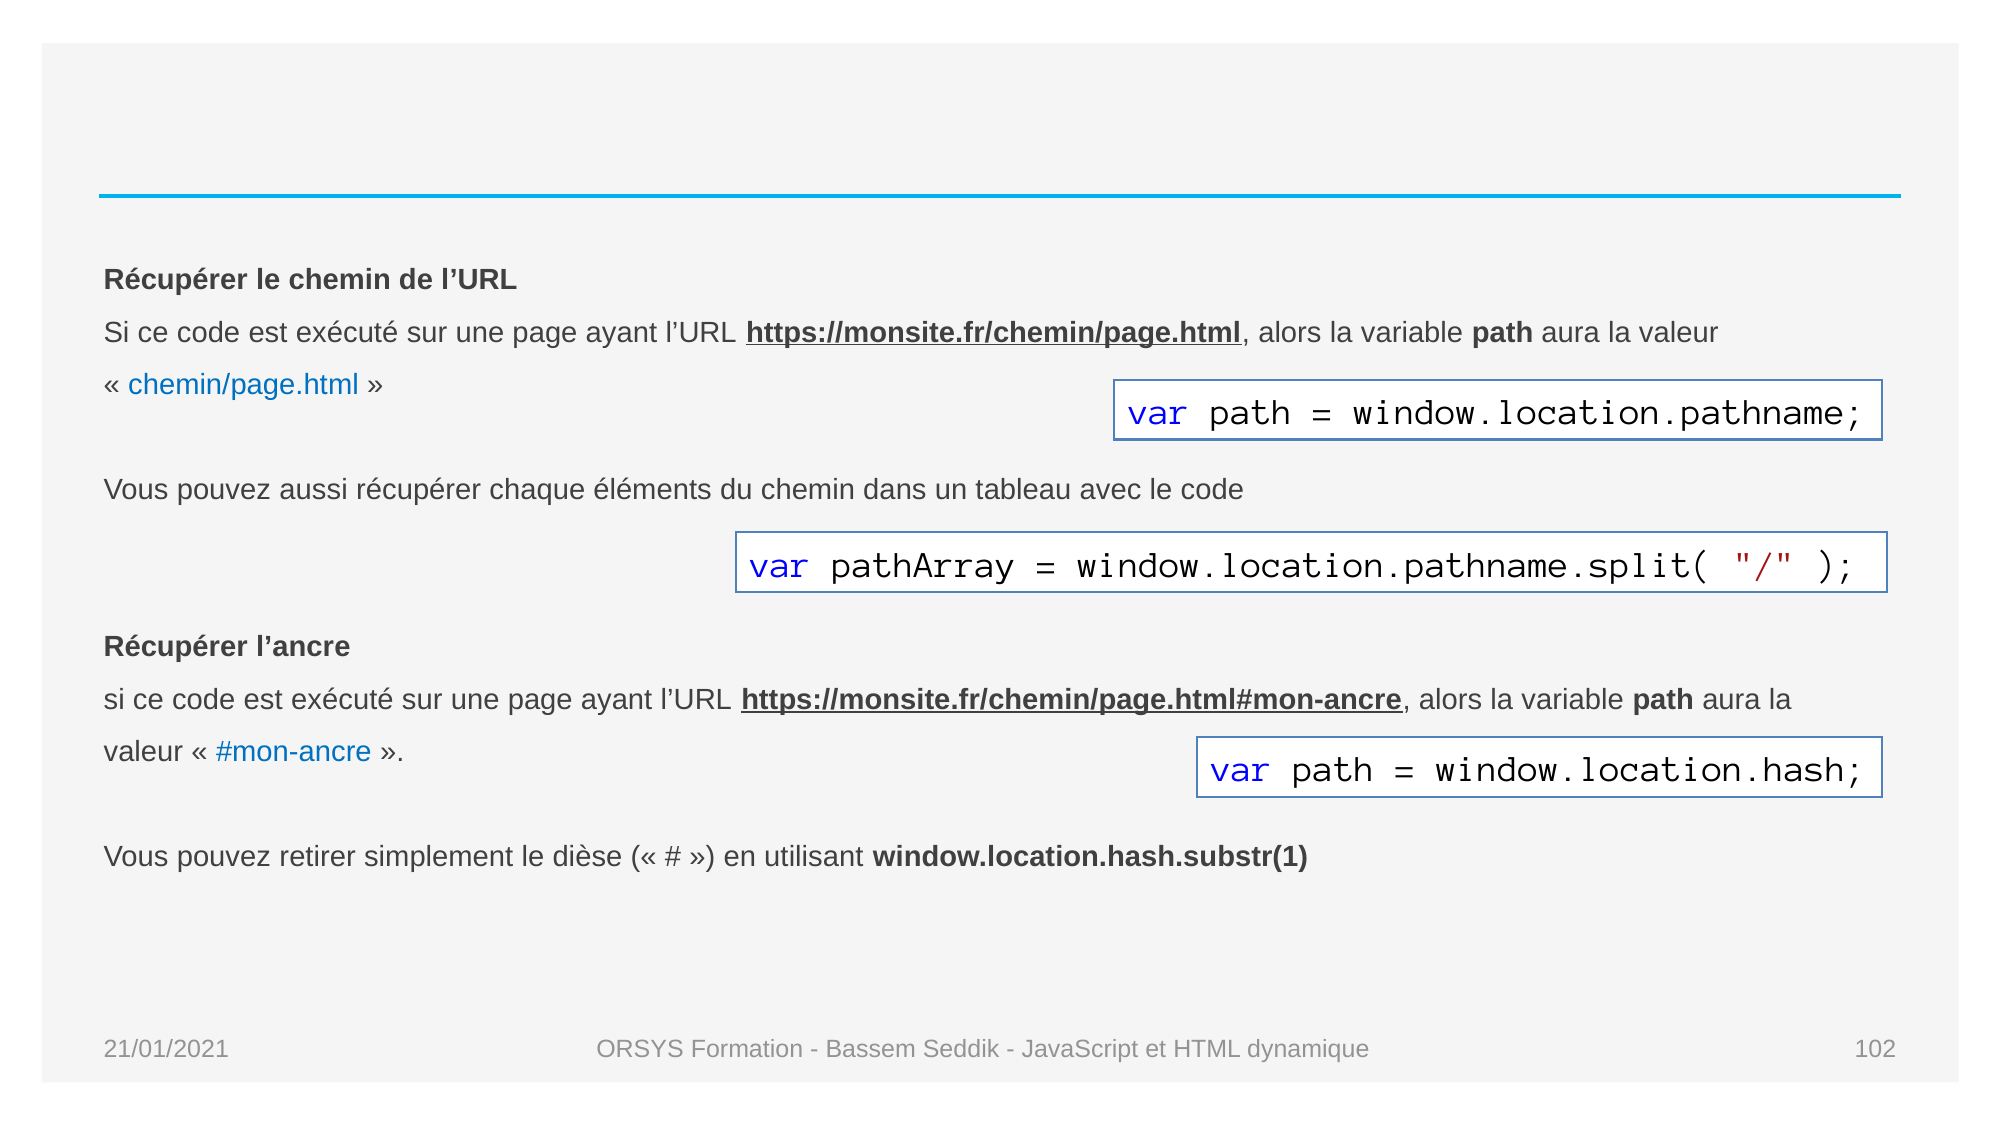

#
Récupérer le chemin de l’URL
Si ce code est exécuté sur une page ayant l’URL https://monsite.fr/chemin/page.html, alors la variable path aura la valeur « chemin/page.html »

Vous pouvez aussi récupérer chaque éléments du chemin dans un tableau avec le code

Récupérer l’ancre
si ce code est exécuté sur une page ayant l’URL https://monsite.fr/chemin/page.html#mon-ancre, alors la variable path aura la valeur « #mon-ancre ».

Vous pouvez retirer simplement le dièse (« # ») en utilisant window.location.hash.substr(1)

var path = window.location.pathname;
var pathArray = window.location.pathname.split( "/" );
var path = window.location.hash;
21/01/2021
ORSYS Formation - Bassem Seddik - JavaScript et HTML dynamique
102